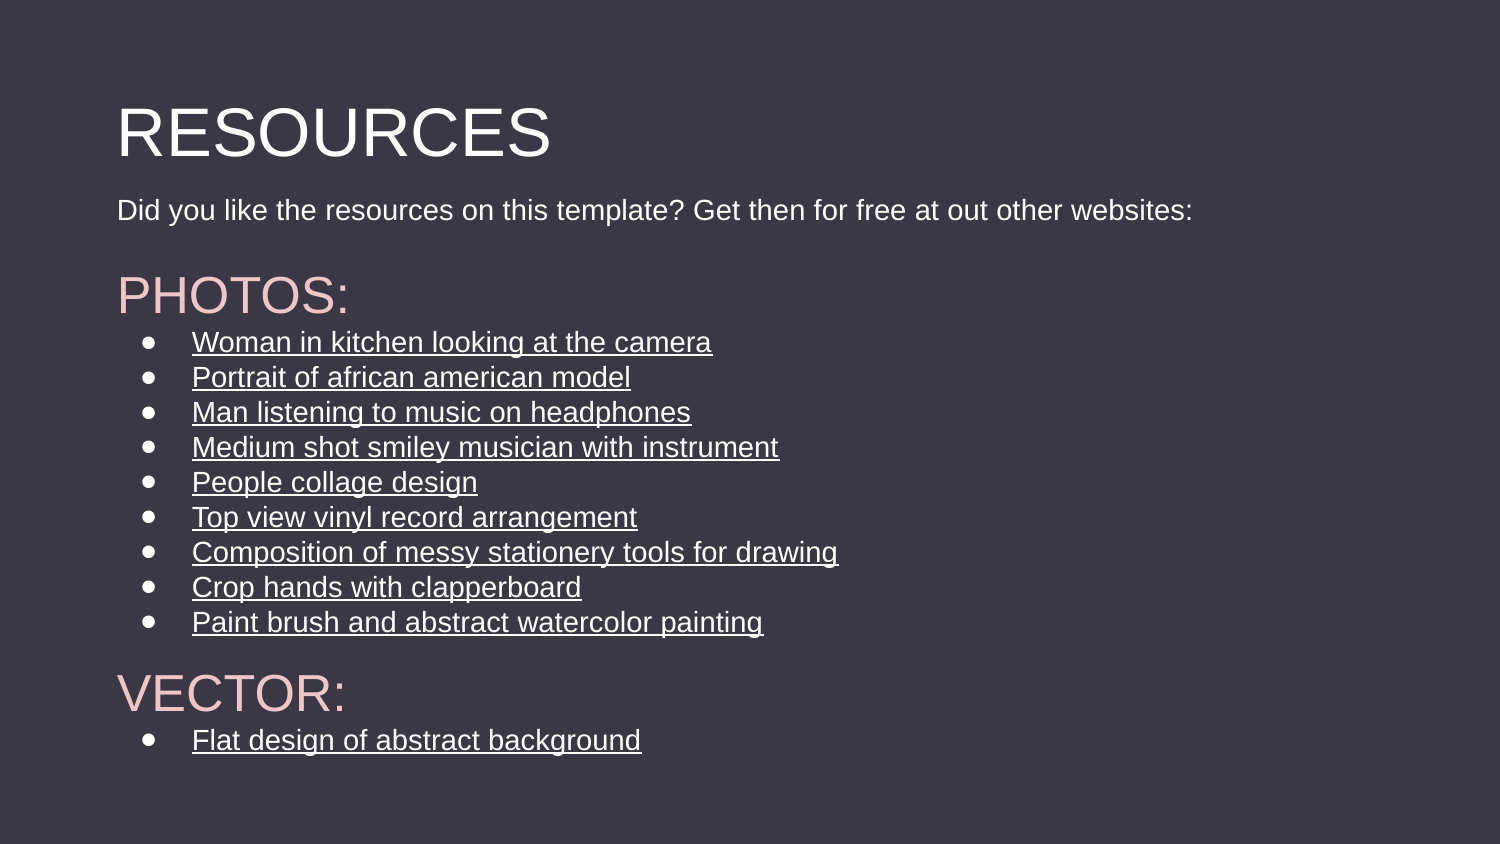

# RESOURCES
Did you like the resources on this template? Get then for free at out other websites:

PHOTOS:
Woman in kitchen looking at the camera
Portrait of african american model
Man listening to music on headphones
Medium shot smiley musician with instrument
People collage design
Top view vinyl record arrangement
Composition of messy stationery tools for drawing
Crop hands with clapperboard
Paint brush and abstract watercolor painting
VECTOR:
Flat design of abstract background